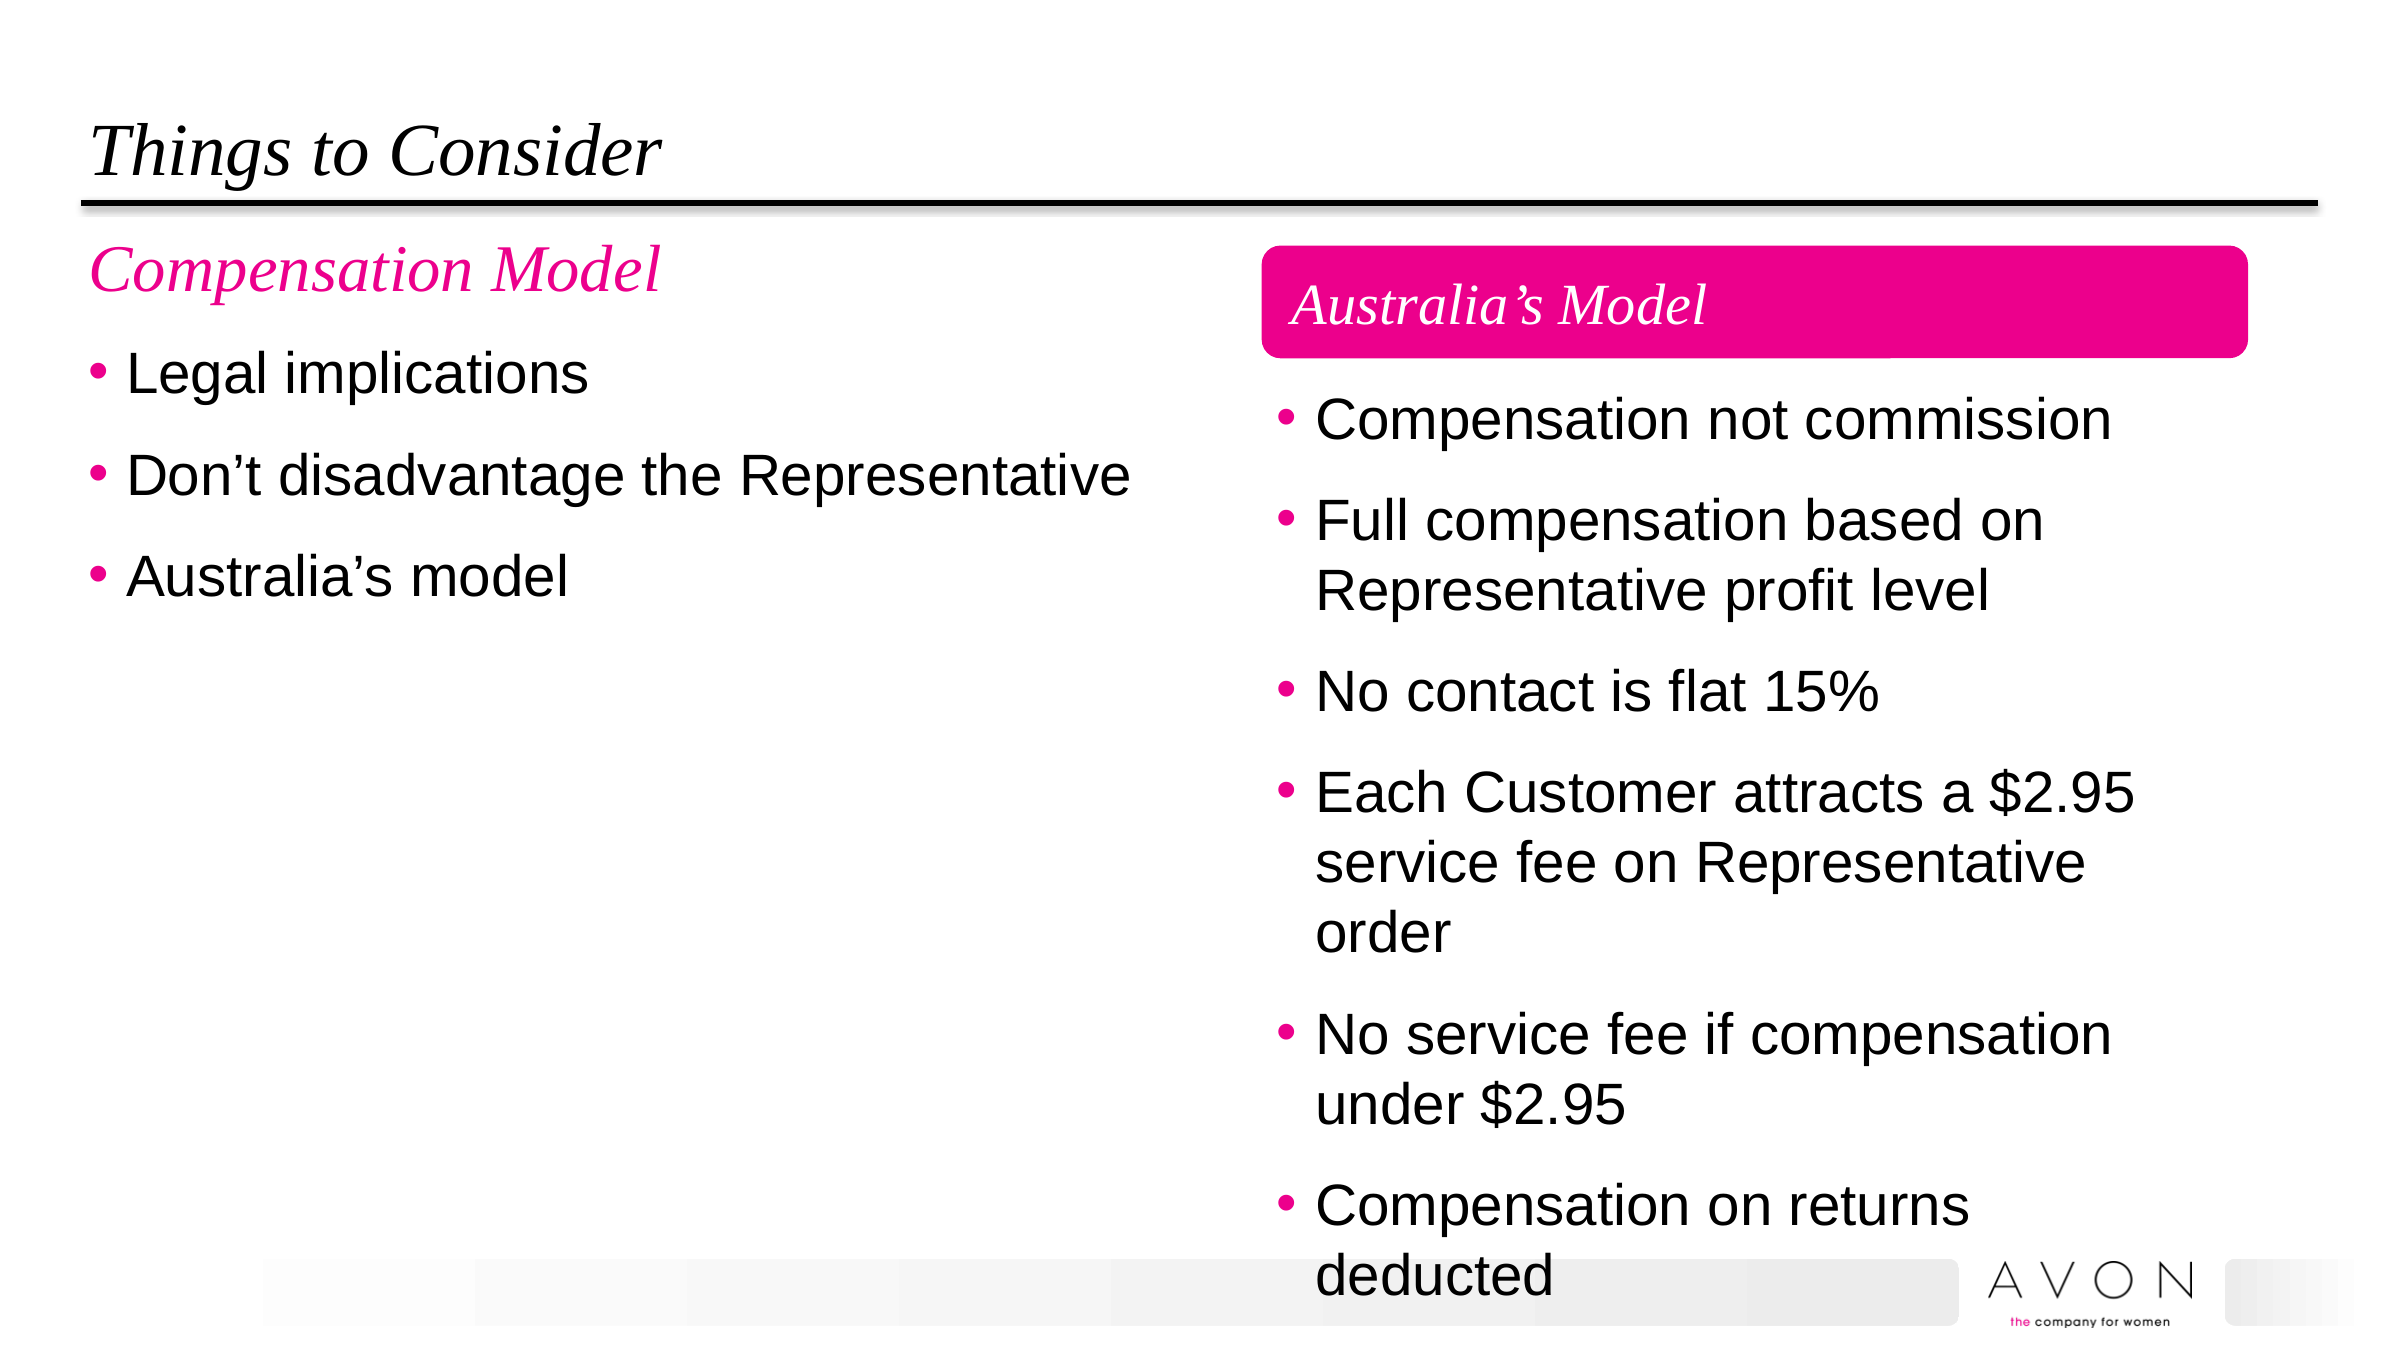

Compensation Model
Legal implications
Don’t disadvantage the Representative
Australia’s model
,
# Things to Consider

Australia’s Model
Compensation not commission
Full compensation based on Representative profit level
No contact is flat 15%
Each Customer attracts a $2.95 service fee on Representative order
No service fee if compensation under $2.95
Compensation on returns deducted